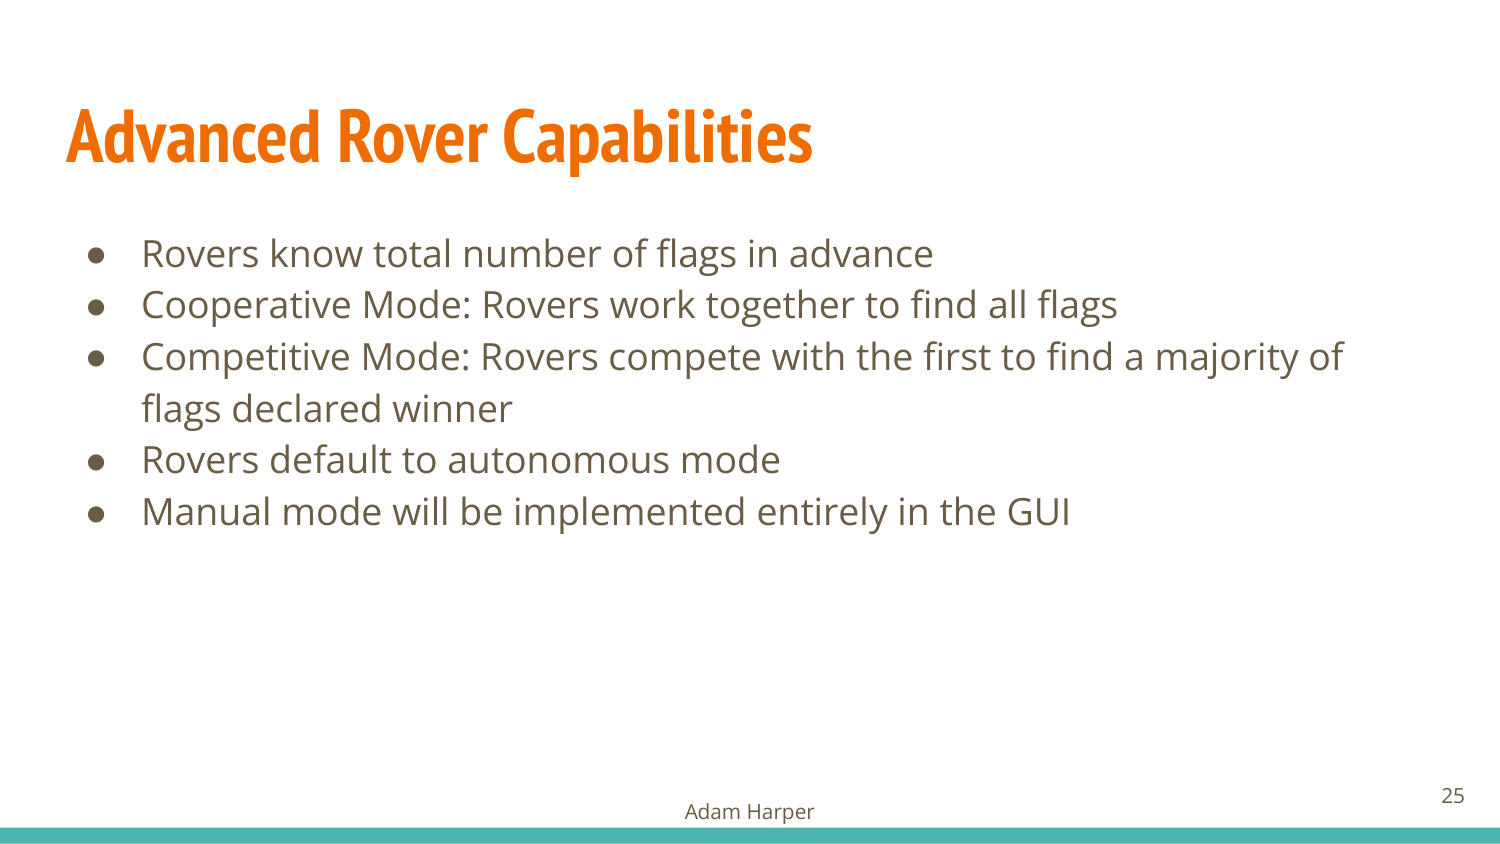

# Advanced Rover Capabilities
Rovers know total number of flags in advance
Cooperative Mode: Rovers work together to find all flags
Competitive Mode: Rovers compete with the first to find a majority of flags declared winner
Rovers default to autonomous mode
Manual mode will be implemented entirely in the GUI
25
Adam Harper